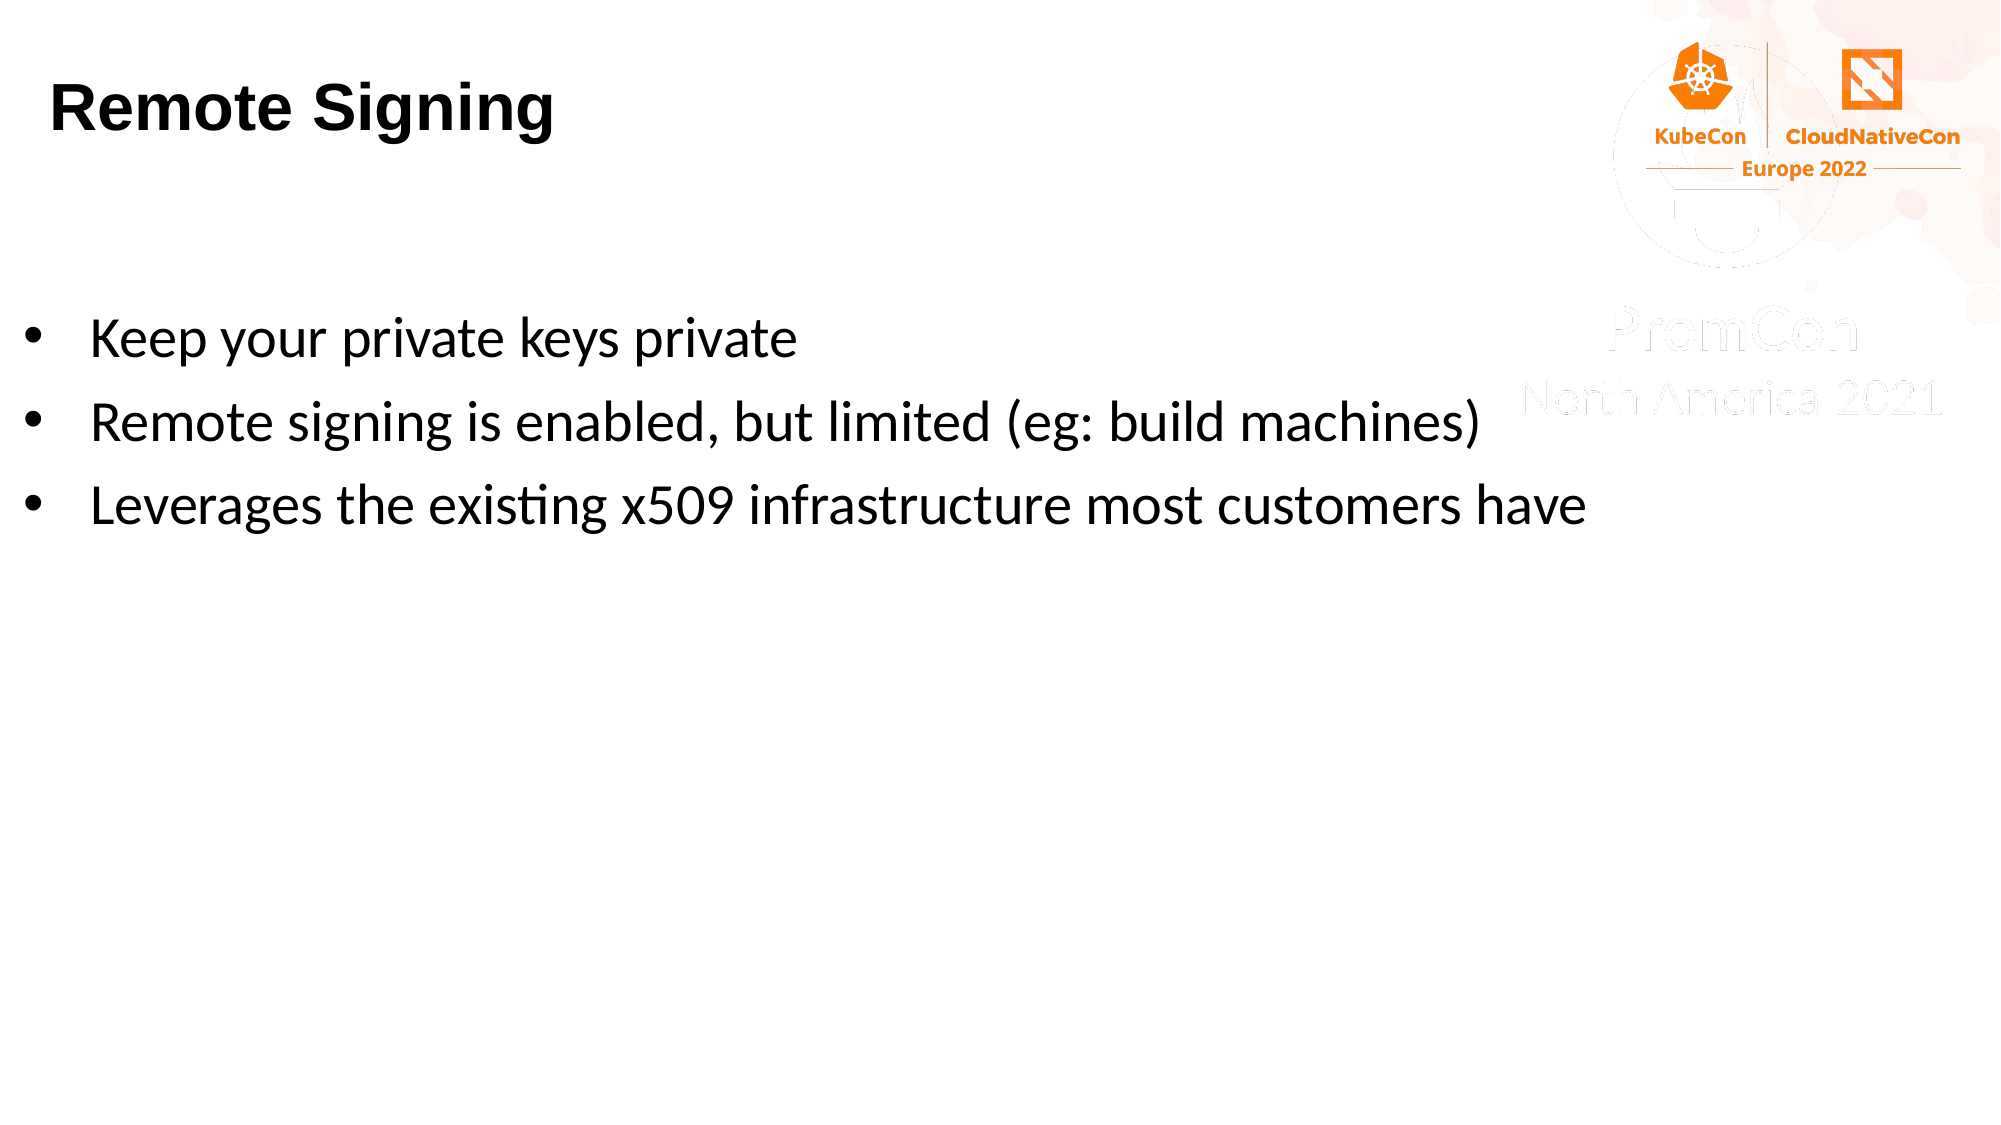

# Remote Signing
Keep your private keys private
Remote signing is enabled, but limited (eg: build machines)
Leverages the existing x509 infrastructure most customers have